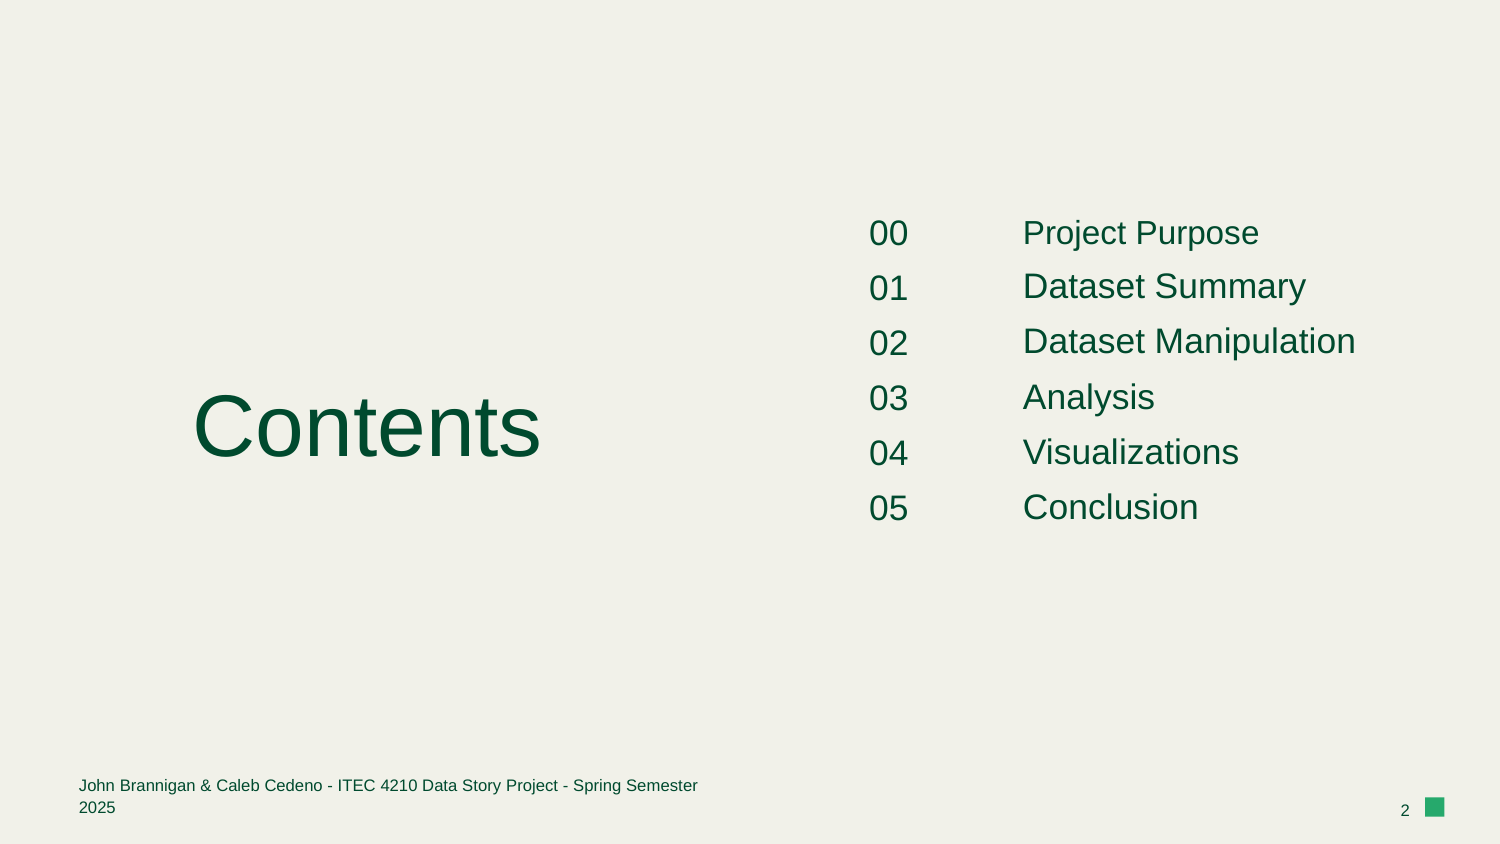

00
01
02
03
04
05

Project Purpose
Dataset Summary
Dataset Manipulation
Analysis
Visualizations
Conclusion

# Contents
John Brannigan & Caleb Cedeno - ITEC 4210 Data Story Project - Spring Semester 2025

2